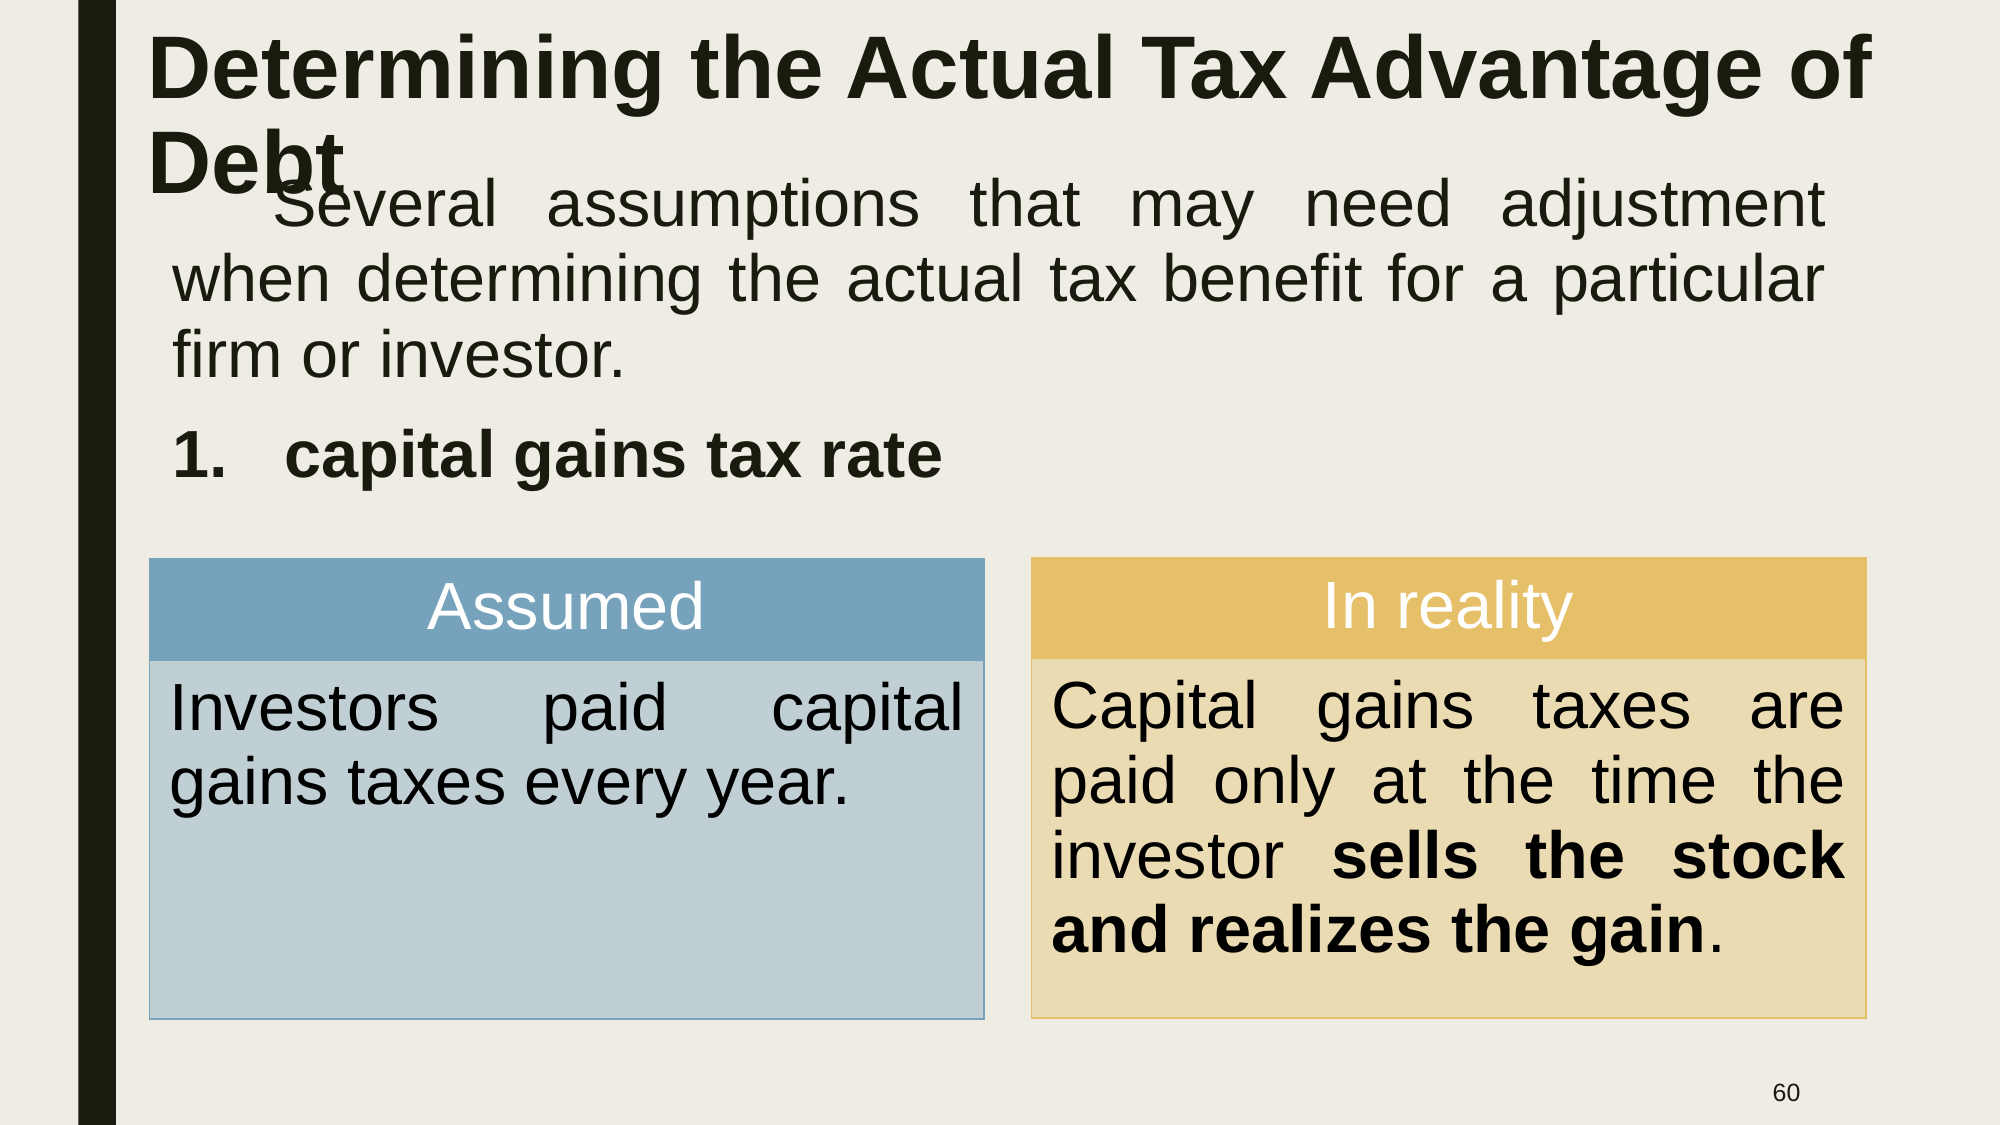

# Determining the Actual Tax Advantage of Debt
Several assumptions that may need adjustment when determining the actual tax benefit for a particular firm or investor.
capital gains tax rate
| In reality |
| --- |
| Capital gains taxes are paid only at the time the investor sells the stock and realizes the gain. |
| Assumed |
| --- |
| Investors paid capital gains taxes every year. |
60